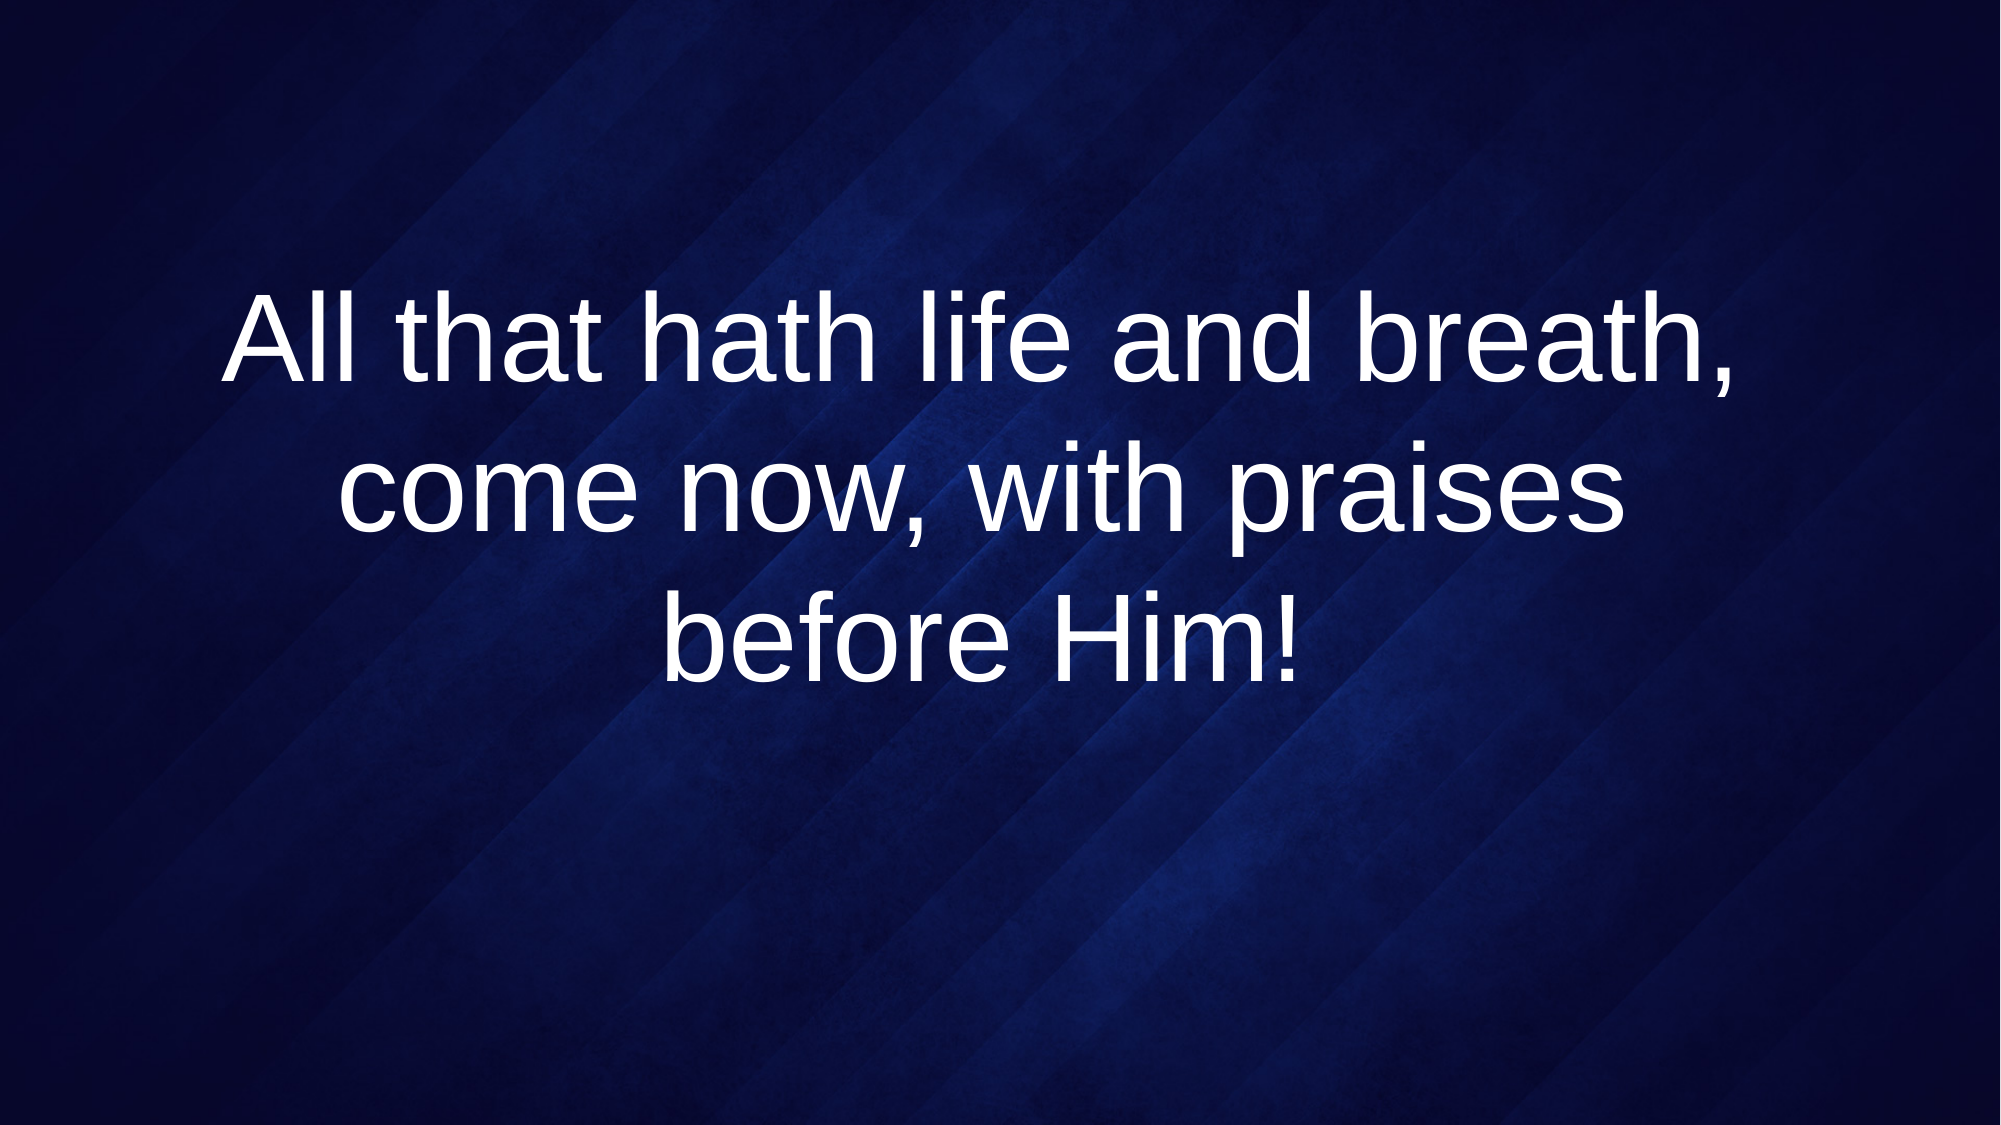

# All that hath life and breath, come now, with praises before Him!